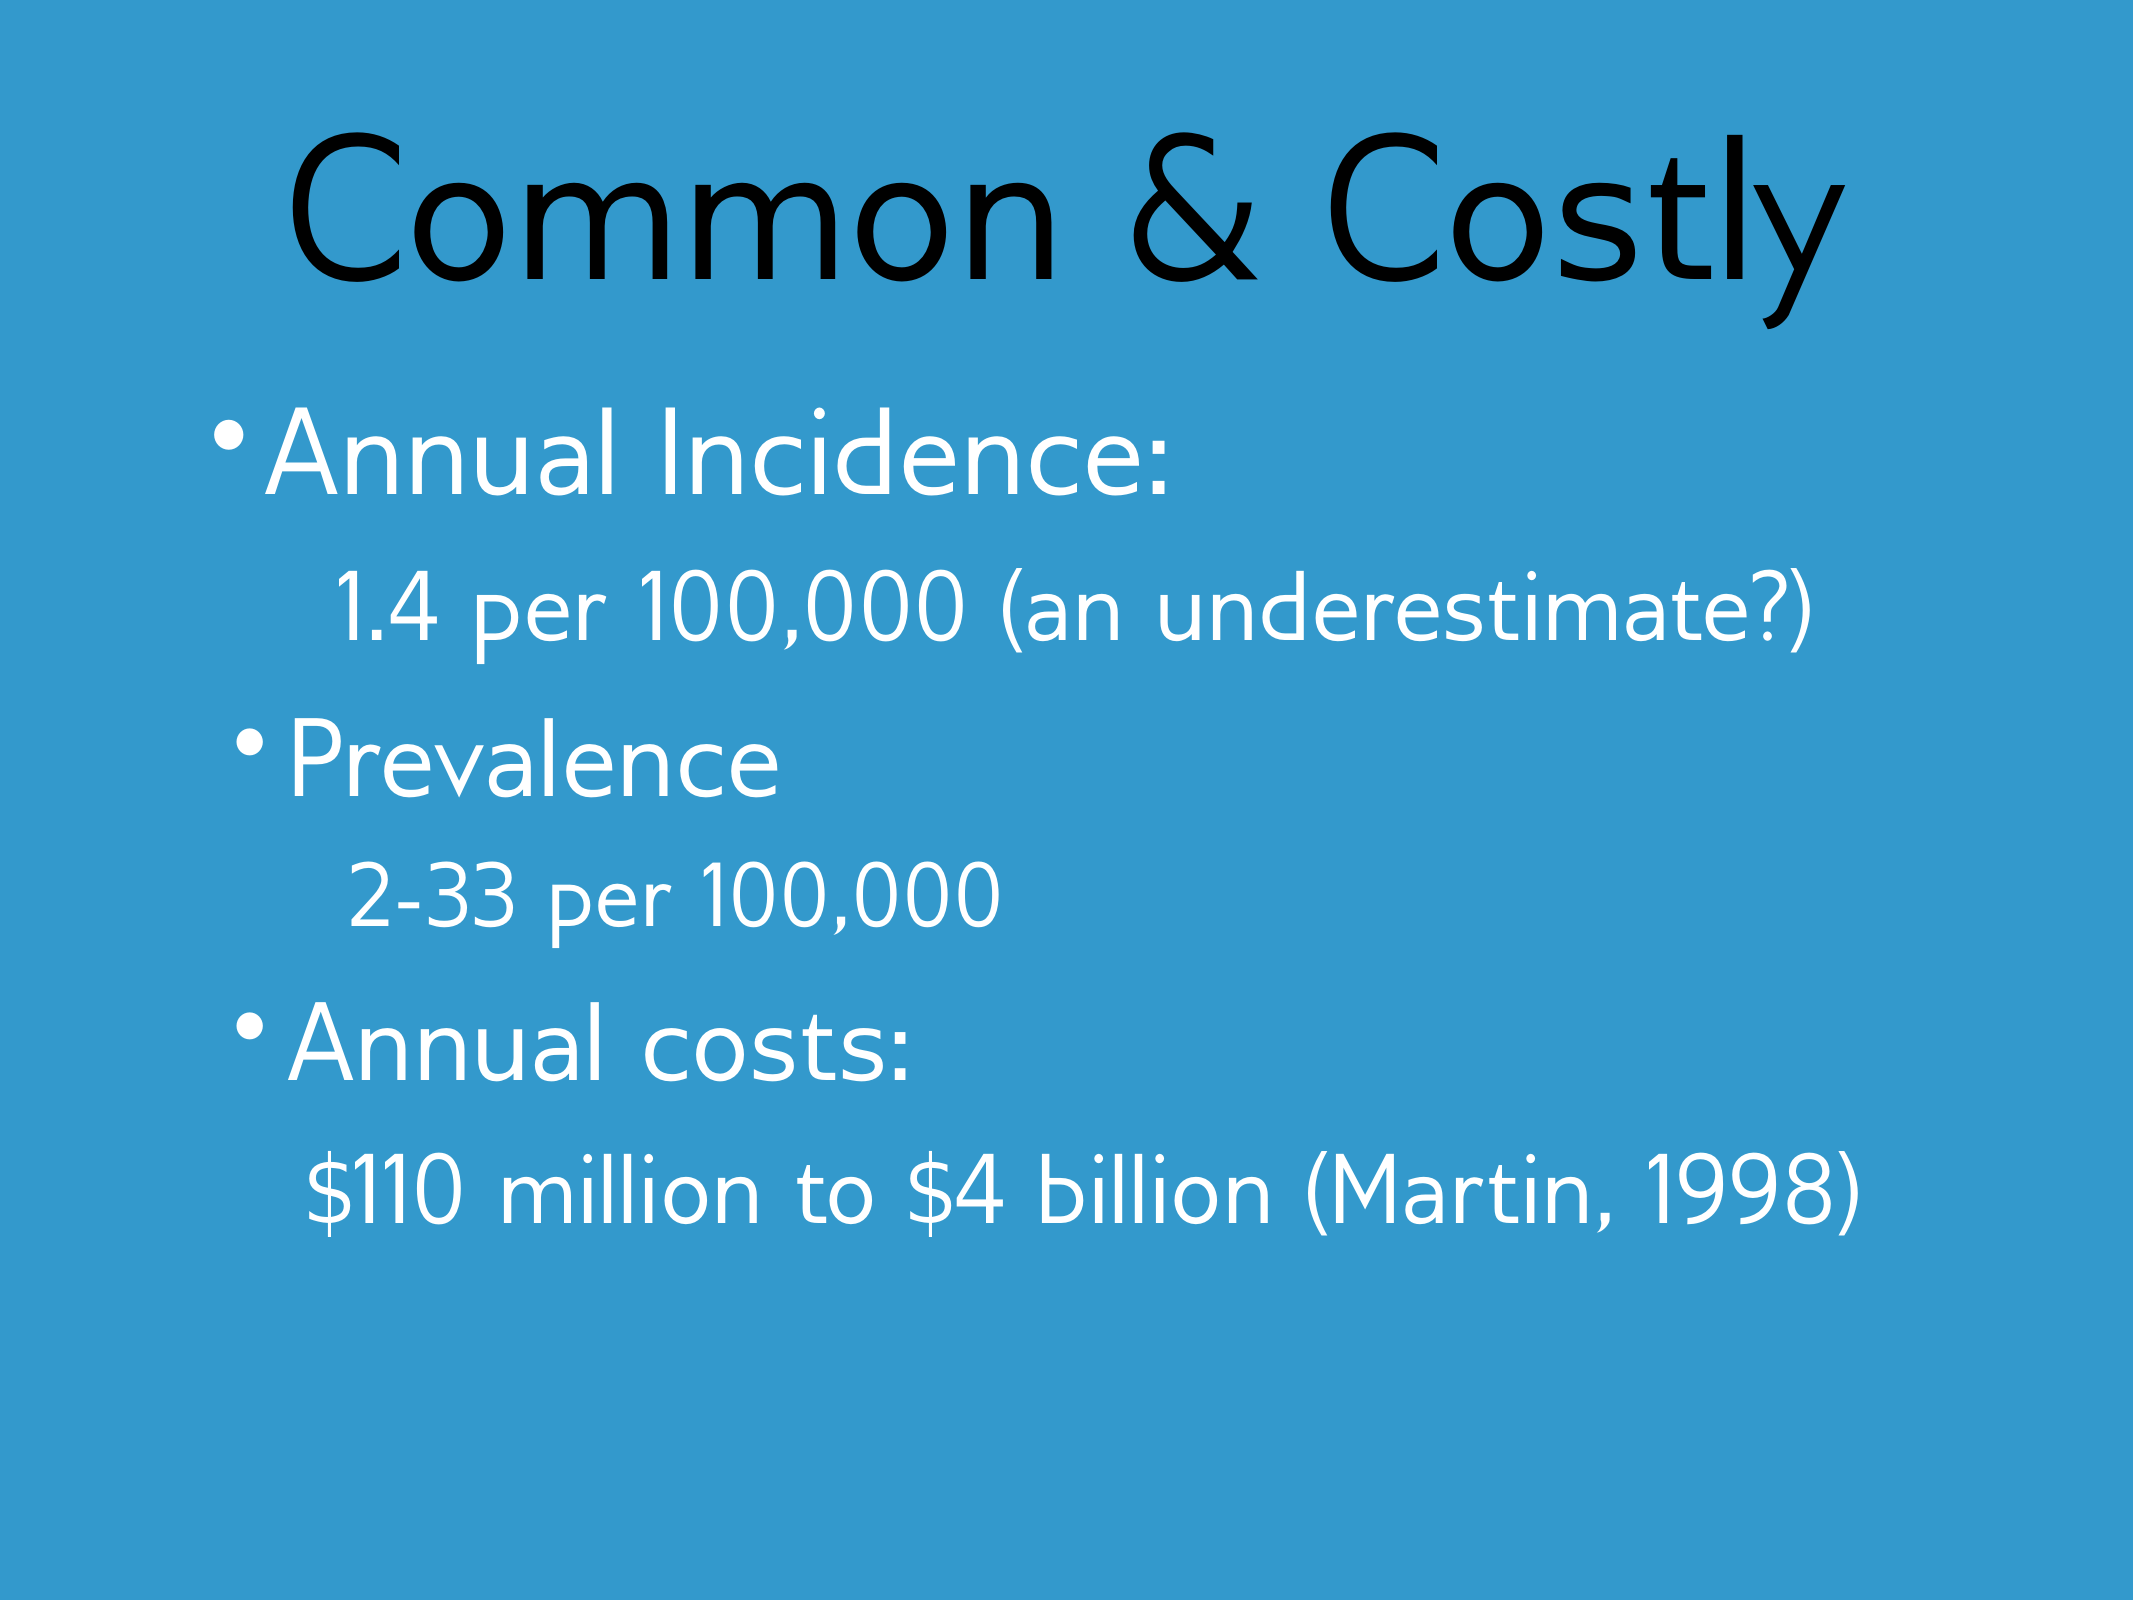

# Common & Costly
Annual Incidence:
 1.4 per 100,000 (an underestimate?)
Prevalence
2-33 per 100,000
Annual costs:
$110 million to $4 billion (Martin, 1998)